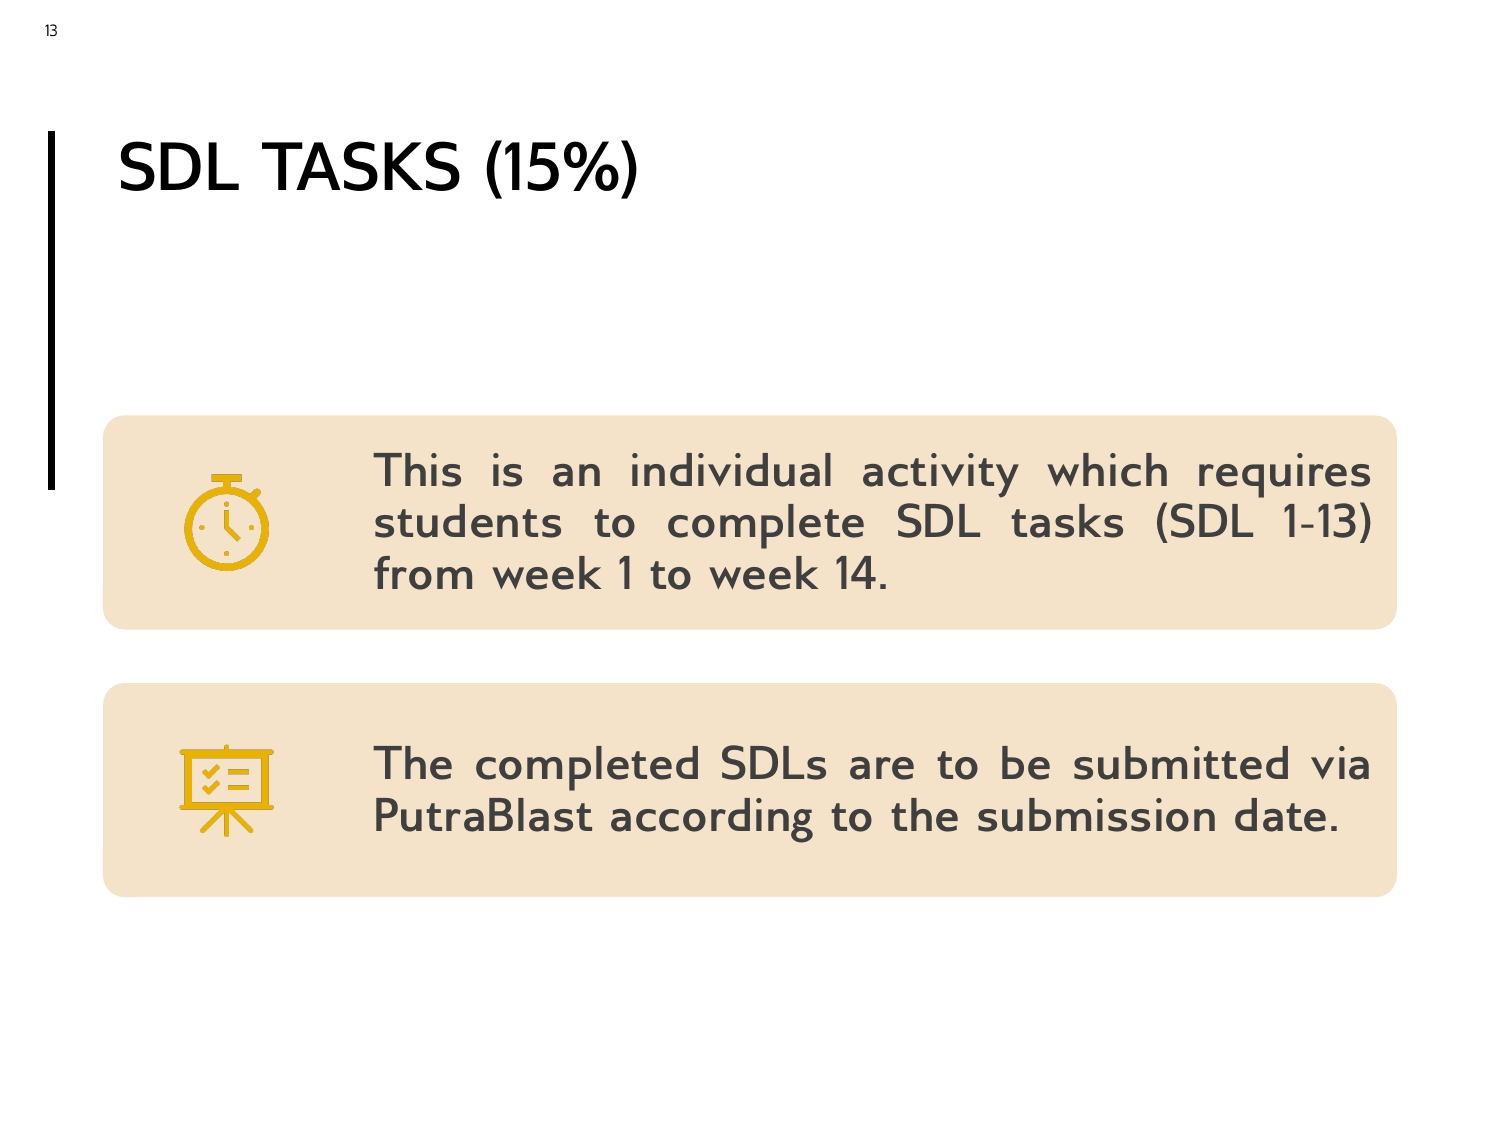

# SDL TASKS (15%)

This is an individual activity which requires students to complete SDL tasks (SDL 1-13) from week 1 to week 14.

The completed SDLs are to be submitted via PutraBlast according to the submission date.